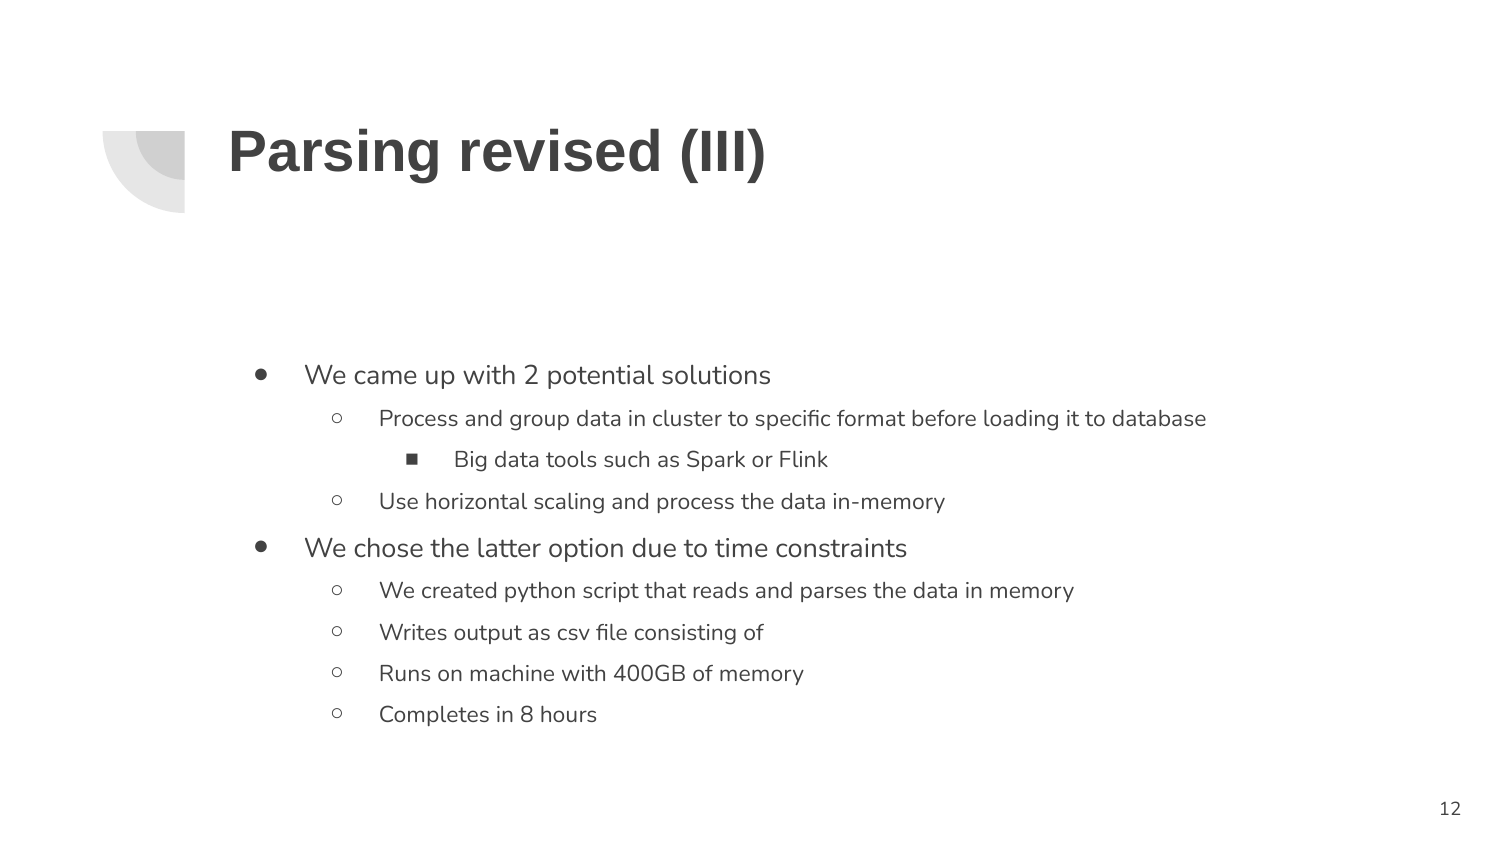

# Parsing revised (III)
We came up with 2 potential solutions
Process and group data in cluster to specific format before loading it to database
Big data tools such as Spark or Flink
Use horizontal scaling and process the data in-memory
We chose the latter option due to time constraints
We created python script that reads and parses the data in memory
Writes output as csv file consisting of
Runs on machine with 400GB of memory
Completes in 8 hours
12